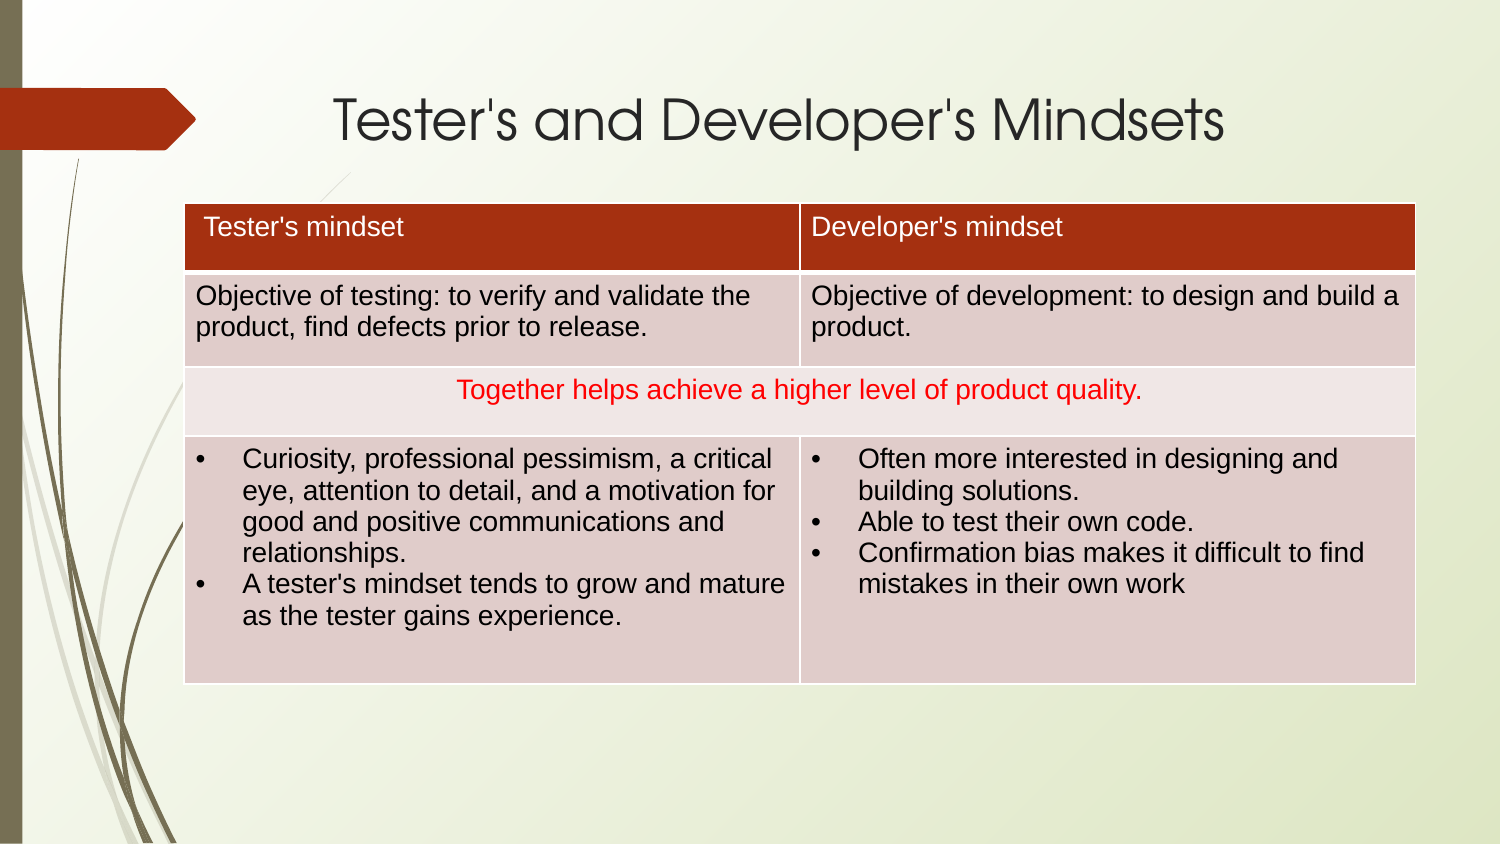

# Tester's and Developer's Mindsets
| Tester's mindset | Developer's mindset |
| --- | --- |
| Objective of testing: to verify and validate the product, find defects prior to release. | Objective of development: to design and build a product. |
| Together helps achieve a higher level of product quality. |  |
| Curiosity, professional pessimism, a critical eye, attention to detail, and a motivation for good and positive communications and relationships. A tester's mindset tends to grow and mature as the tester gains experience. | Often more interested in designing and building solutions. Able to test their own code. Confirmation bias makes it difficult to find mistakes in their own work |